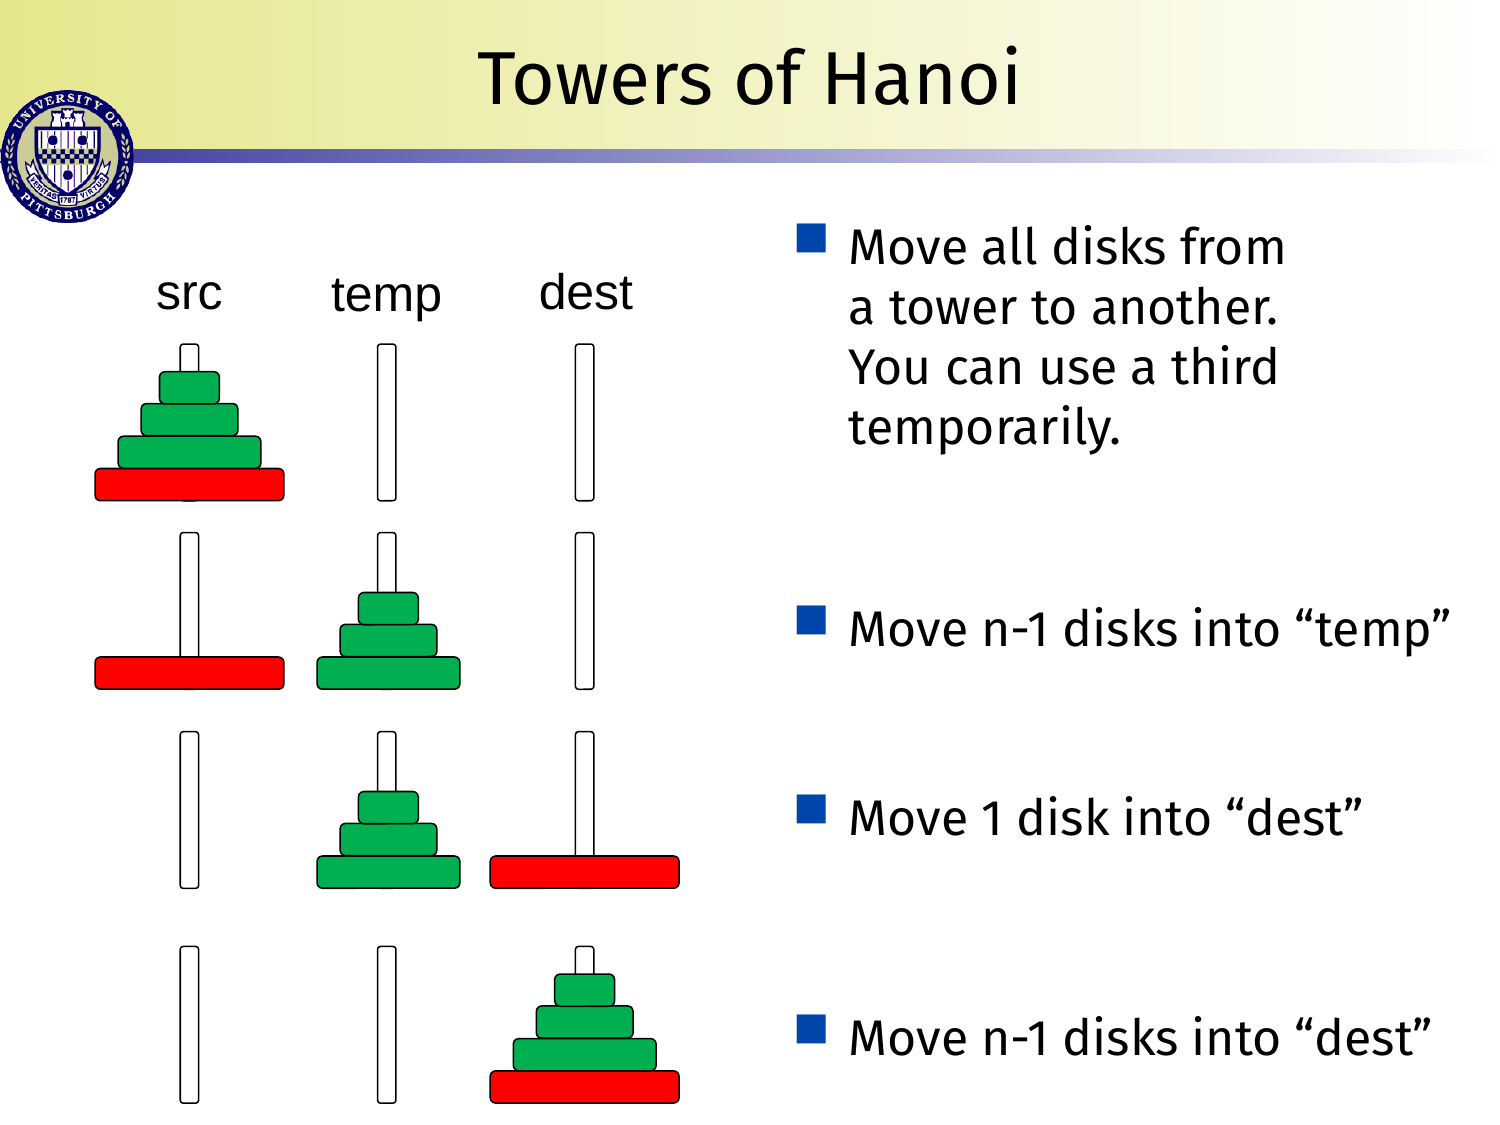

# Towers of Hanoi
Move all disks from a tower to another. You can use a third temporarily.
dest
src
temp

Move n-1 disks into “temp”

Move 1 disk into “dest”

Move n-1 disks into “dest”